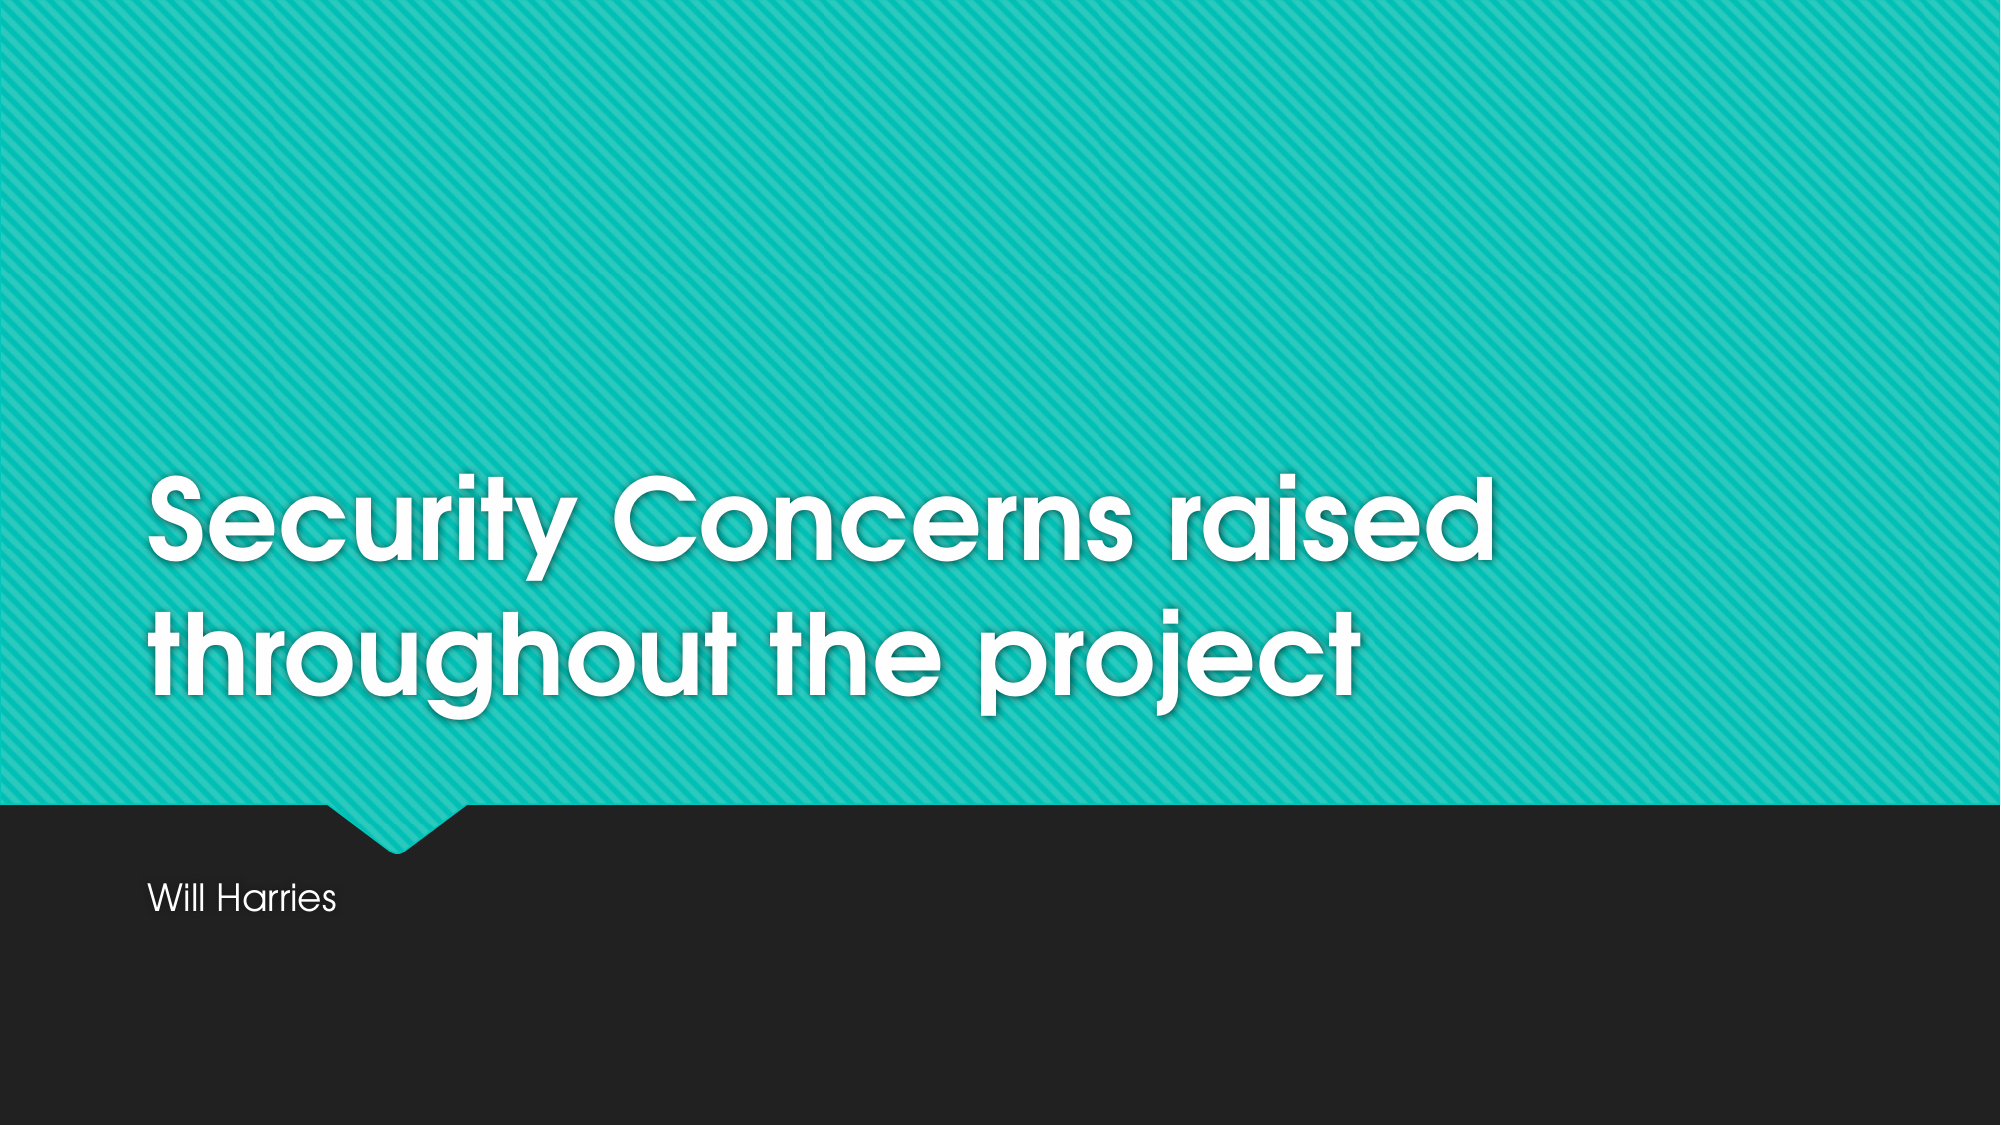

# Security Concerns raised throughout the project
Will Harries